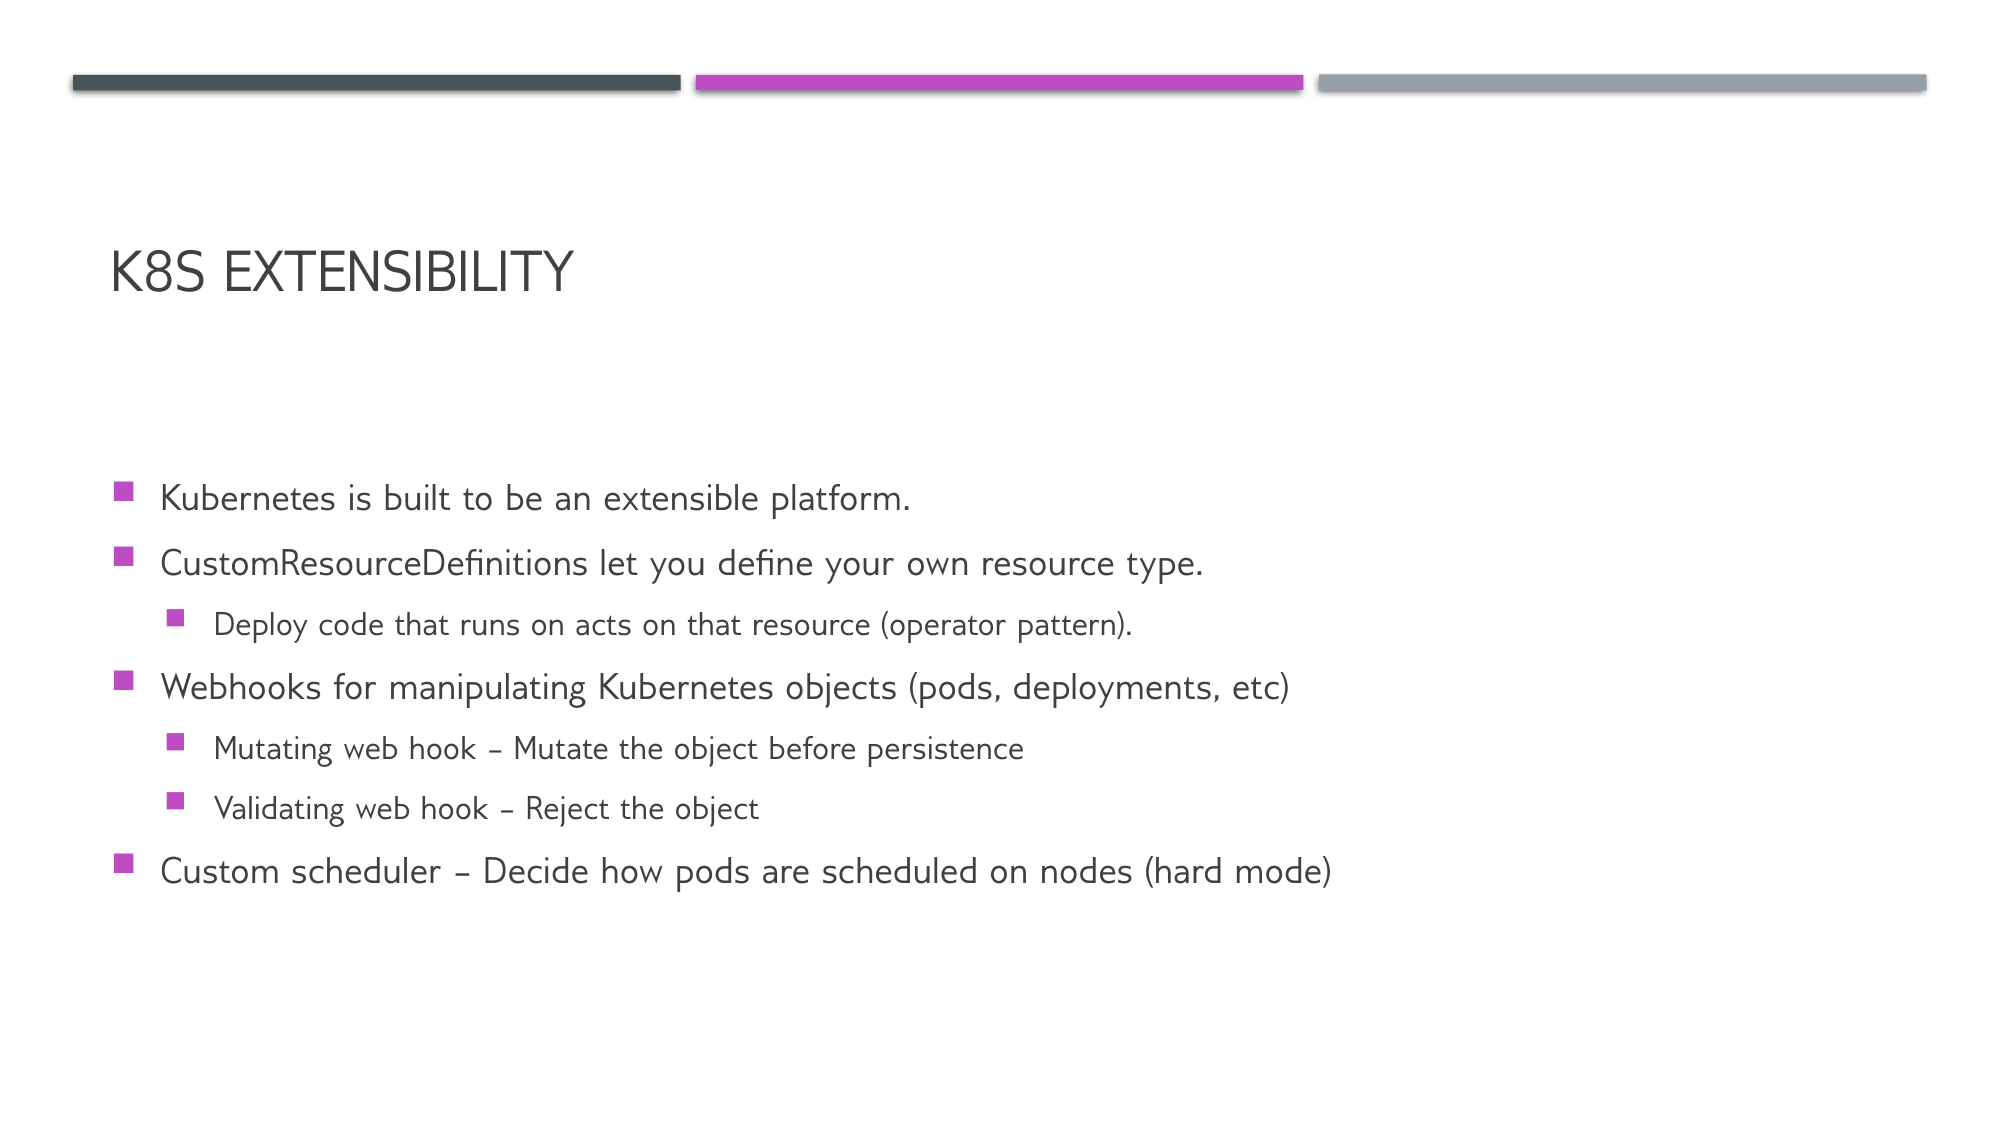

# K8s Extensibility
Kubernetes is built to be an extensible platform.
CustomResourceDefinitions let you define your own resource type.
Deploy code that runs on acts on that resource (operator pattern).
Webhooks for manipulating Kubernetes objects (pods, deployments, etc)
Mutating web hook – Mutate the object before persistence
Validating web hook – Reject the object
Custom scheduler – Decide how pods are scheduled on nodes (hard mode)